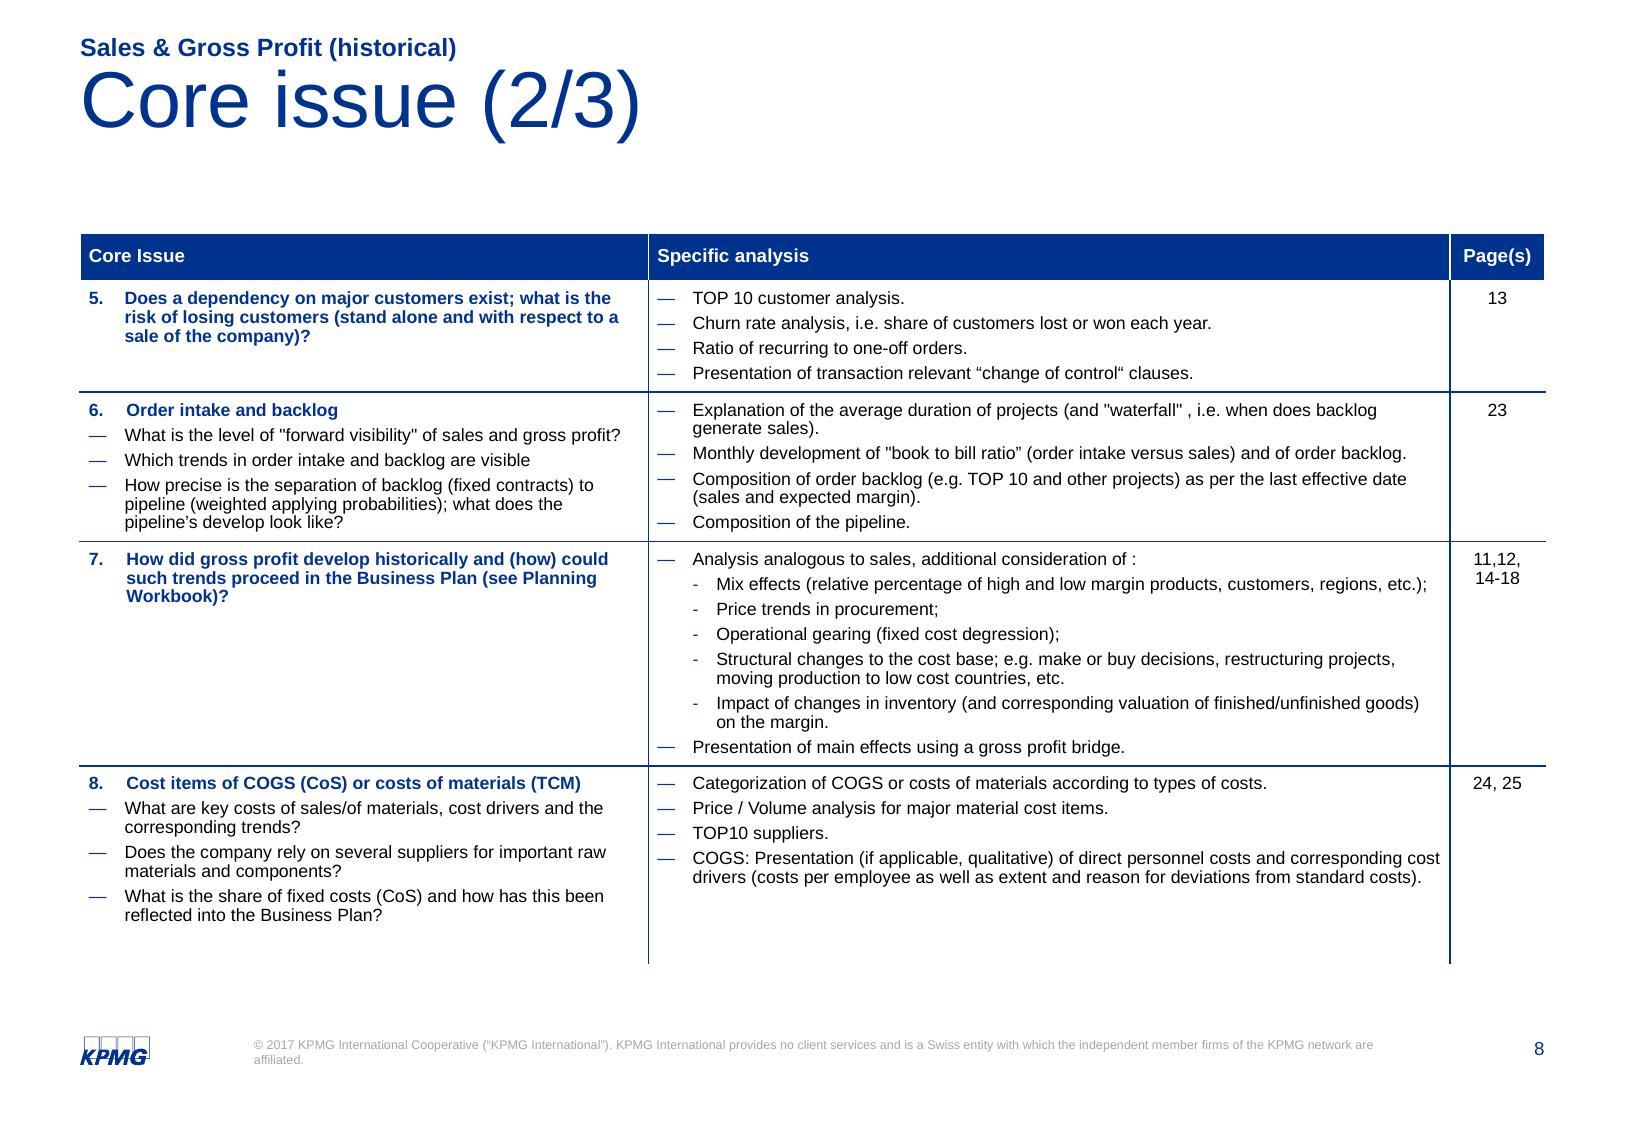

Sales & Gross Profit (historical)
# Core issue (2/3)
| Core Issue | Specific analysis | Page(s) |
| --- | --- | --- |
| Does a dependency on major customers exist; what is the risk of losing customers (stand alone and with respect to a sale of the company)? | TOP 10 customer analysis. Churn rate analysis, i.e. share of customers lost or won each year. Ratio of recurring to one-off orders. Presentation of transaction relevant “change of control“ clauses. | 13 |
| Order intake and backlog What is the level of "forward visibility" of sales and gross profit? Which trends in order intake and backlog are visible How precise is the separation of backlog (fixed contracts) to pipeline (weighted applying probabilities); what does the pipeline’s develop look like? | Explanation of the average duration of projects (and "waterfall" , i.e. when does backlog generate sales). Monthly development of "book to bill ratio” (order intake versus sales) and of order backlog. Composition of order backlog (e.g. TOP 10 and other projects) as per the last effective date (sales and expected margin). Composition of the pipeline. | 23 |
| How did gross profit develop historically and (how) could such trends proceed in the Business Plan (see Planning Workbook)? | Analysis analogous to sales, additional consideration of : Mix effects (relative percentage of high and low margin products, customers, regions, etc.); Price trends in procurement; Operational gearing (fixed cost degression); Structural changes to the cost base; e.g. make or buy decisions, restructuring projects, moving production to low cost countries, etc. Impact of changes in inventory (and corresponding valuation of finished/unfinished goods) on the margin. Presentation of main effects using a gross profit bridge. | 11,12, 14-18 |
| Cost items of COGS (CoS) or costs of materials (TCM) What are key costs of sales/of materials, cost drivers and the corresponding trends? Does the company rely on several suppliers for important raw materials and components? What is the share of fixed costs (CoS) and how has this been reflected into the Business Plan? | Categorization of COGS or costs of materials according to types of costs. Price / Volume analysis for major material cost items. TOP10 suppliers. COGS: Presentation (if applicable, qualitative) of direct personnel costs and corresponding cost drivers (costs per employee as well as extent and reason for deviations from standard costs). | 24, 25 |